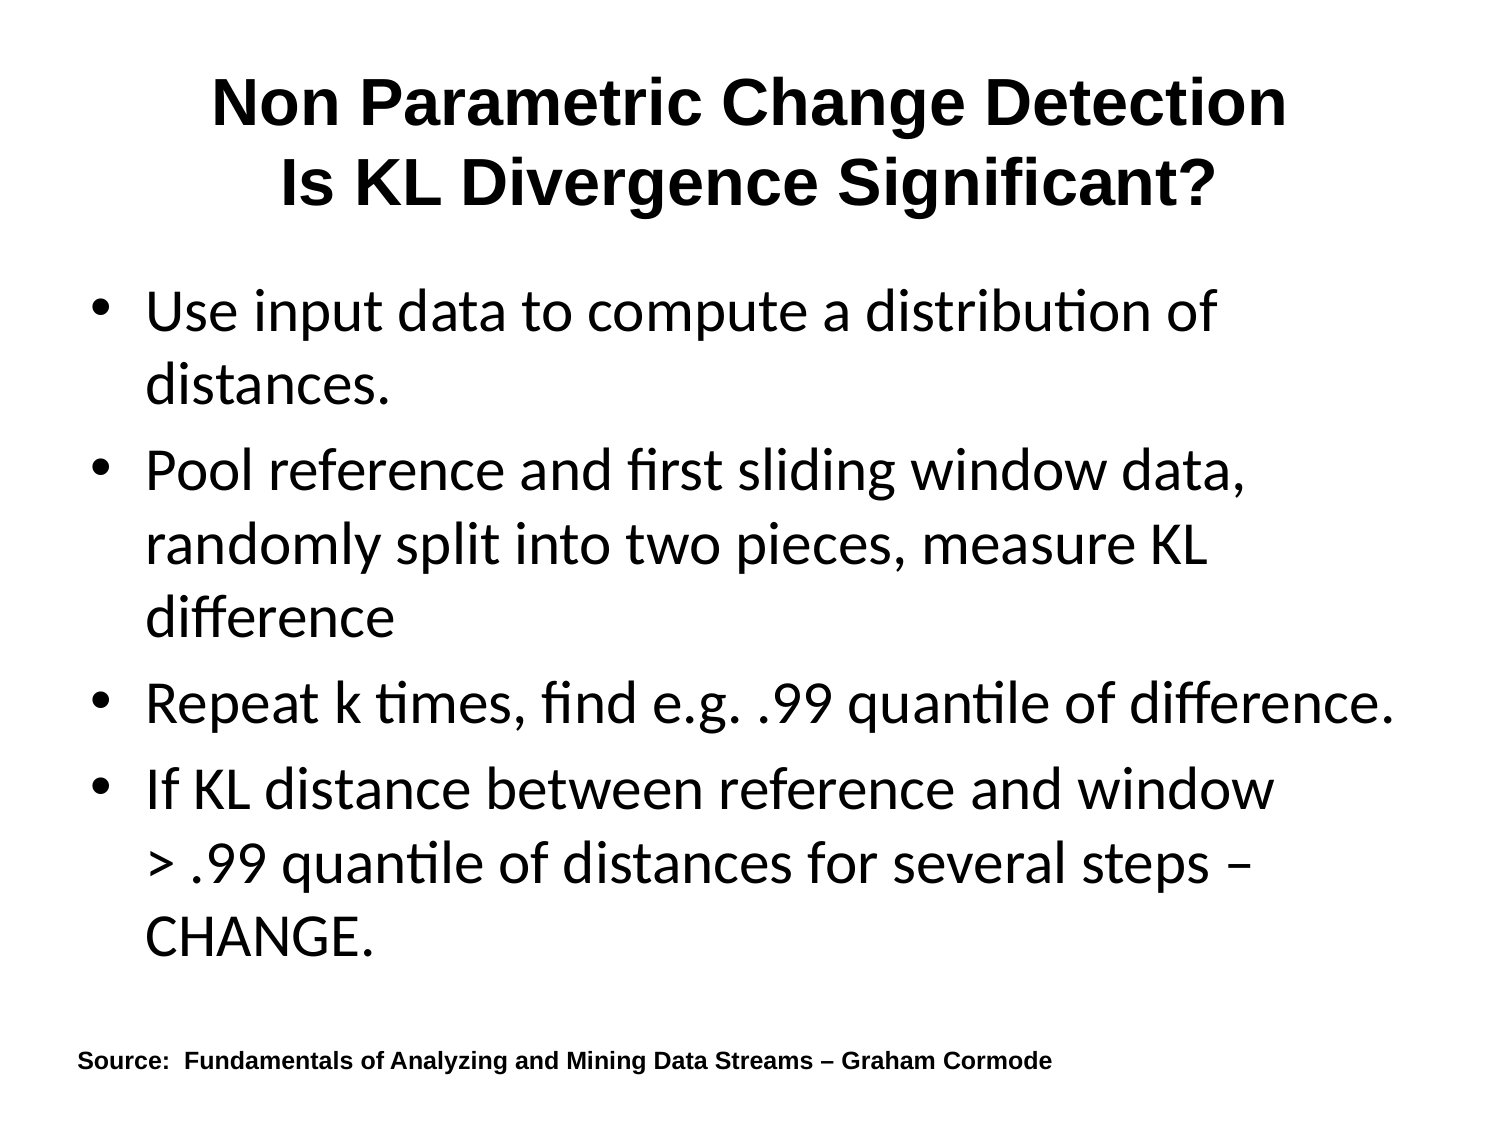

# Non Parametric Change Detection Is KL Divergence Significant?
Use input data to compute a distribution of distances.
Pool reference and first sliding window data, randomly split into two pieces, measure KL difference
Repeat k times, find e.g. .99 quantile of difference.
If KL distance between reference and window > .99 quantile of distances for several steps – CHANGE.
Source:  Fundamentals of Analyzing and Mining Data Streams – Graham Cormode